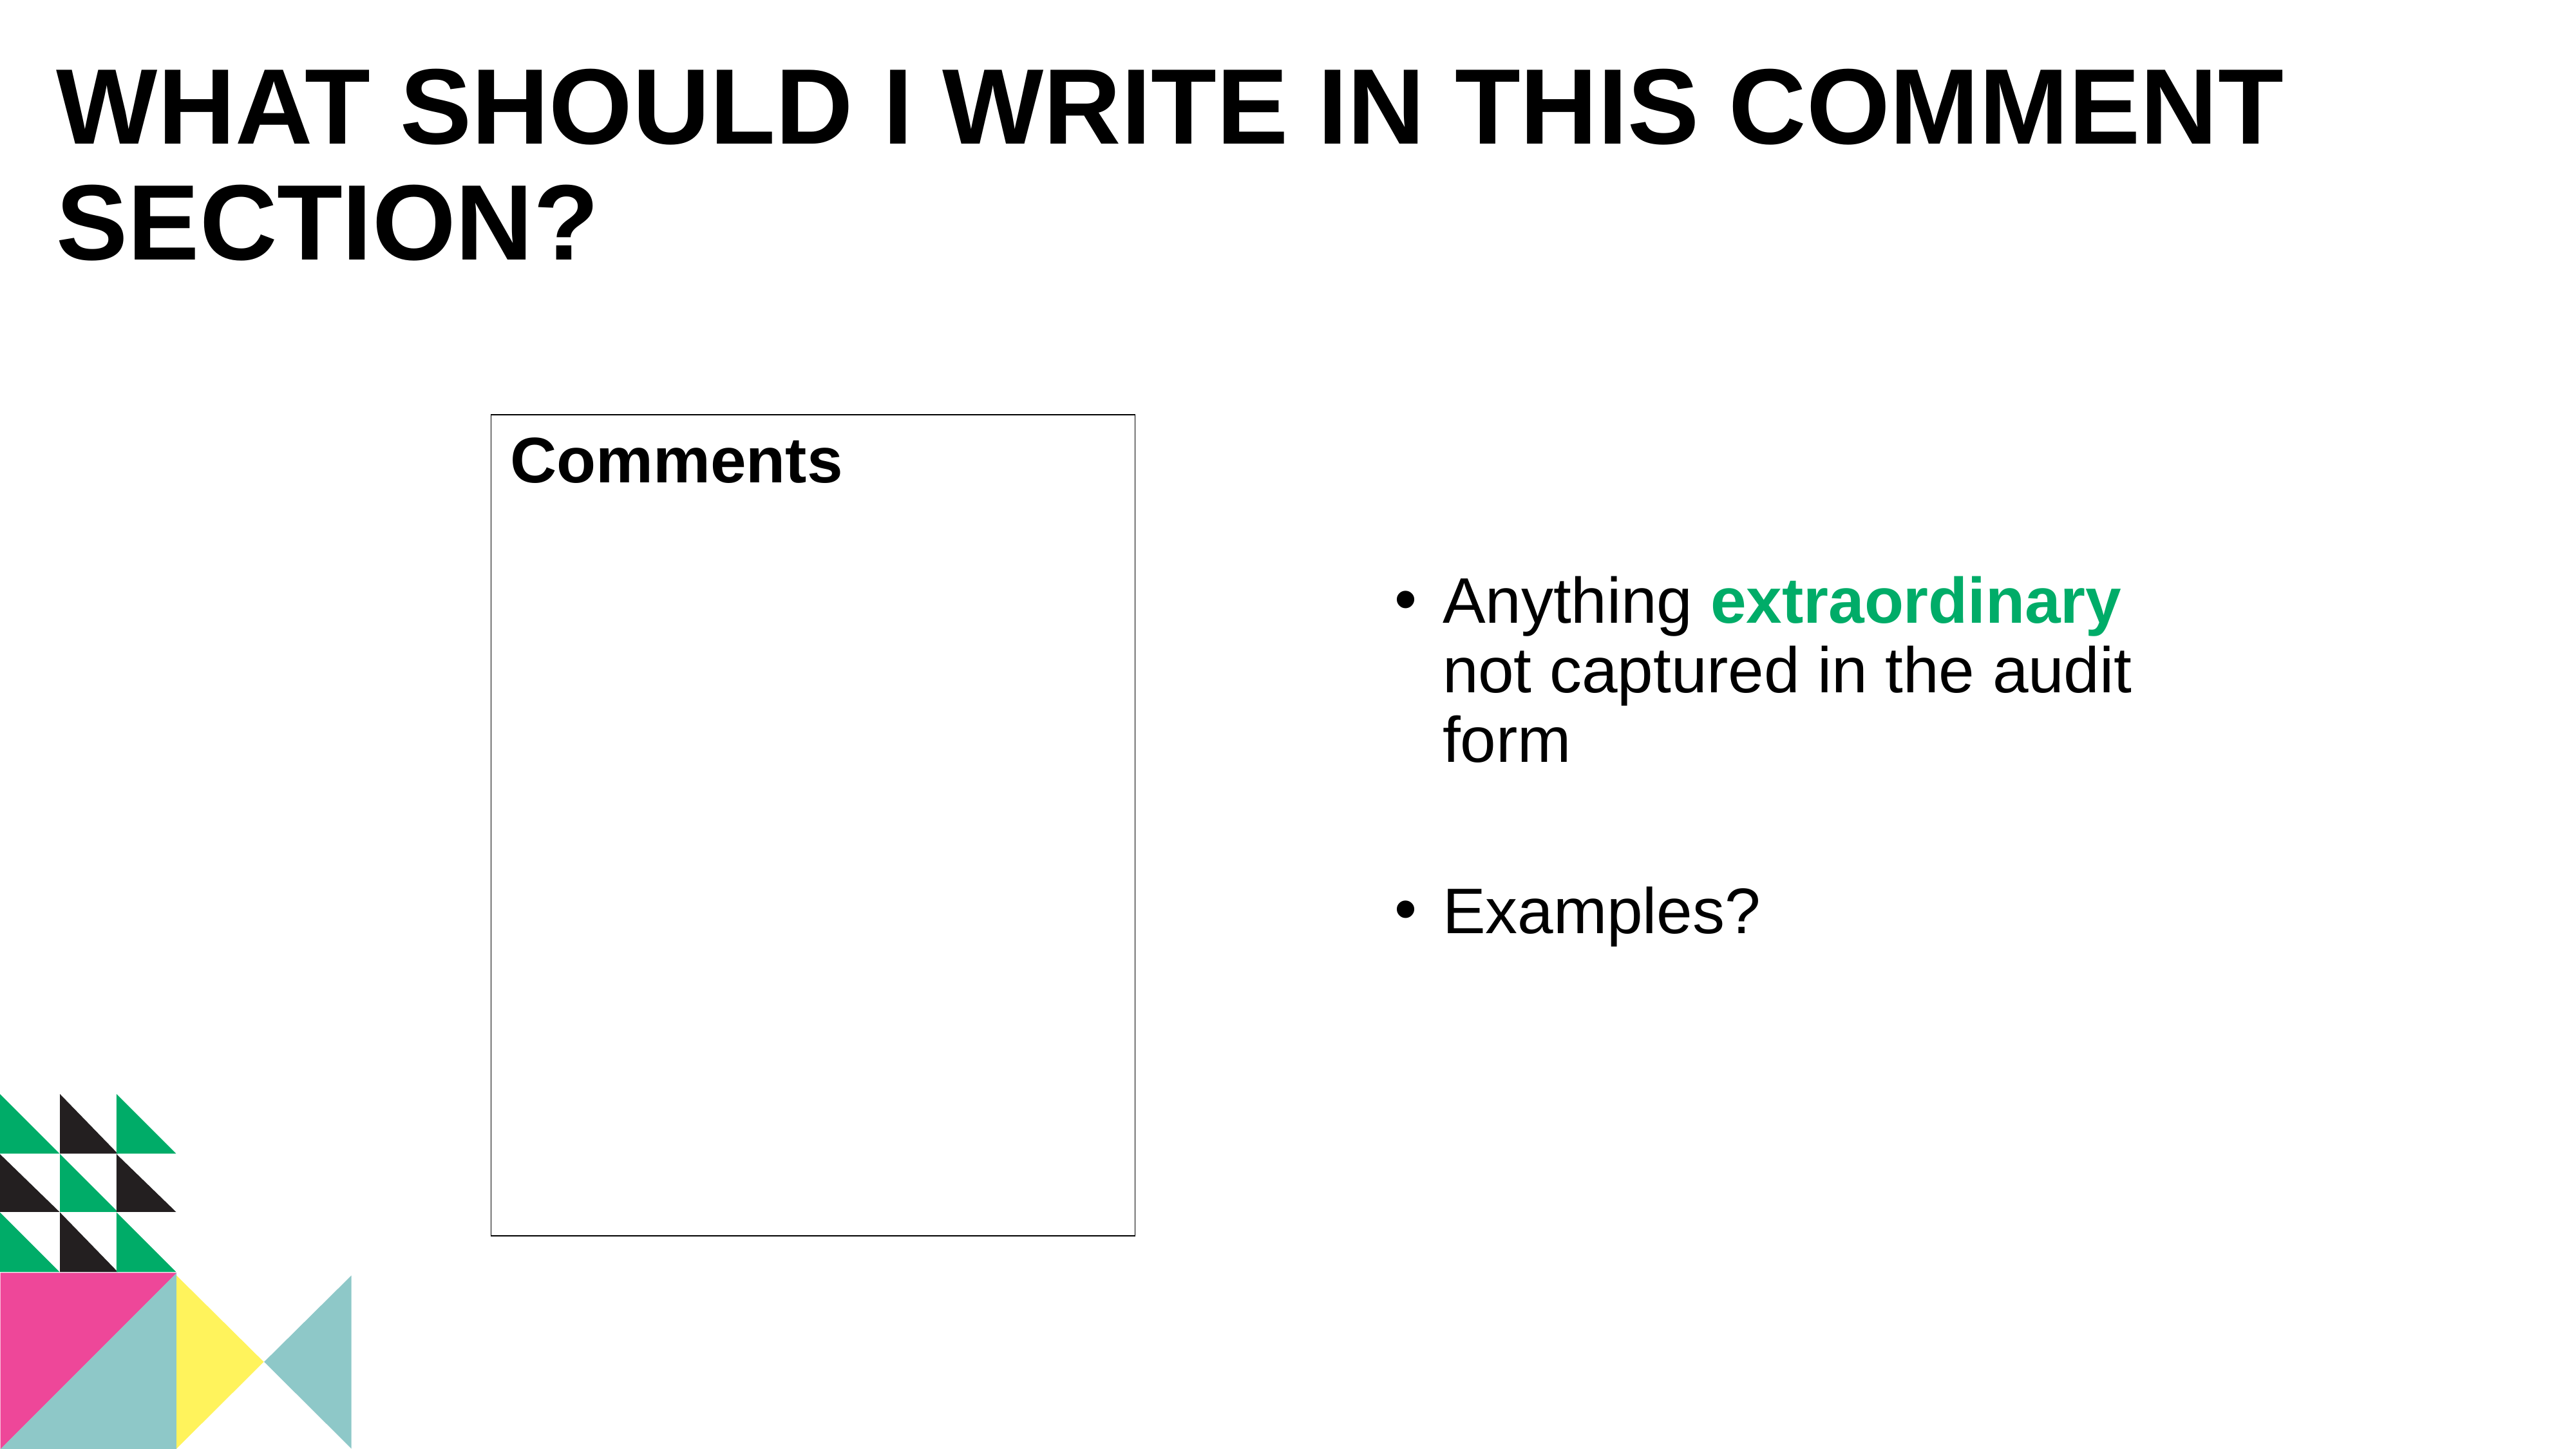

What should I write in this comment section?
| Comments |
| --- |
Anything extraordinary not captured in the audit form

Examples?